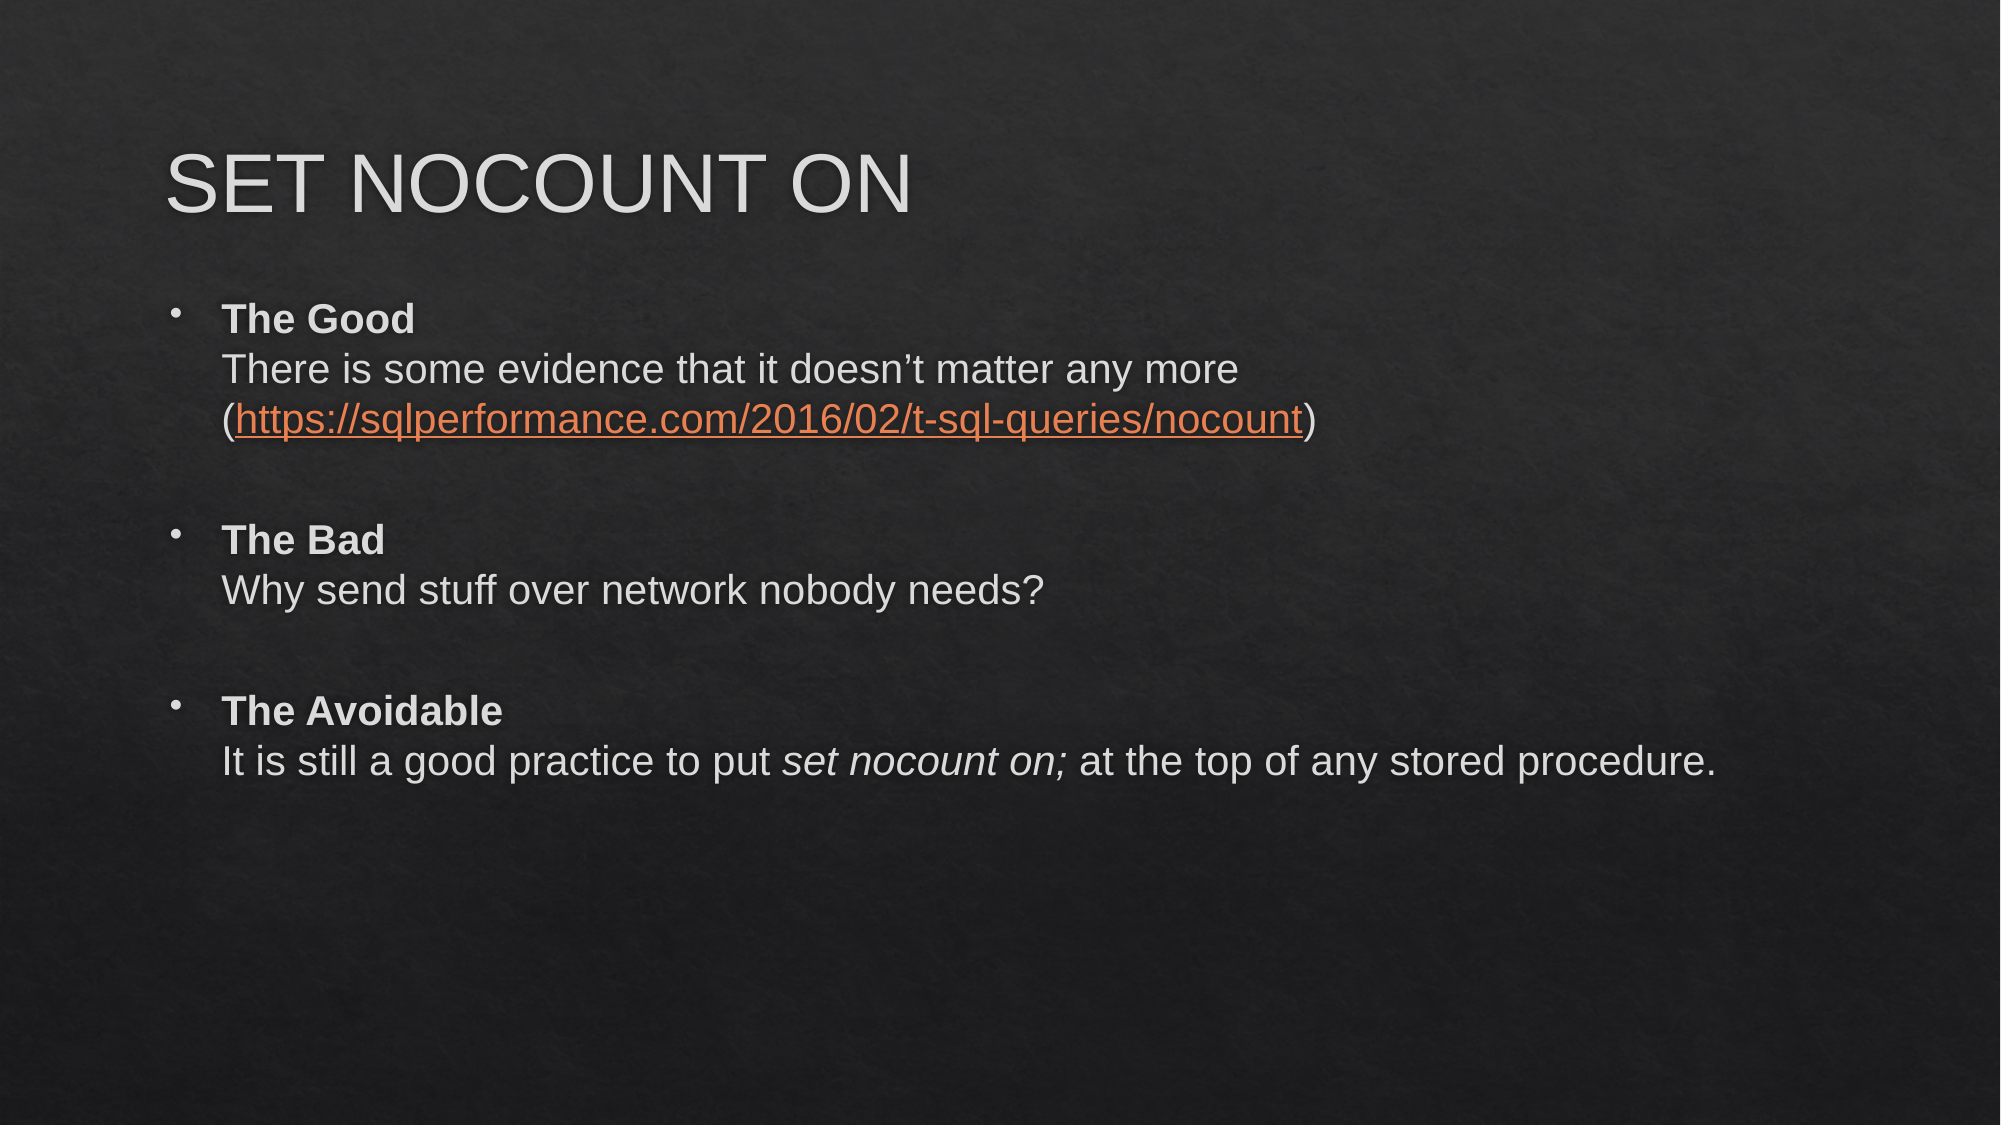

# SET NOCOUNT ON
The Good
There is some evidence that it doesn’t matter any more
(https://sqlperformance.com/2016/02/t-sql-queries/nocount)
The Bad
Why send stuff over network nobody needs?
The Avoidable
It is still a good practice to put set nocount on; at the top of any stored procedure.